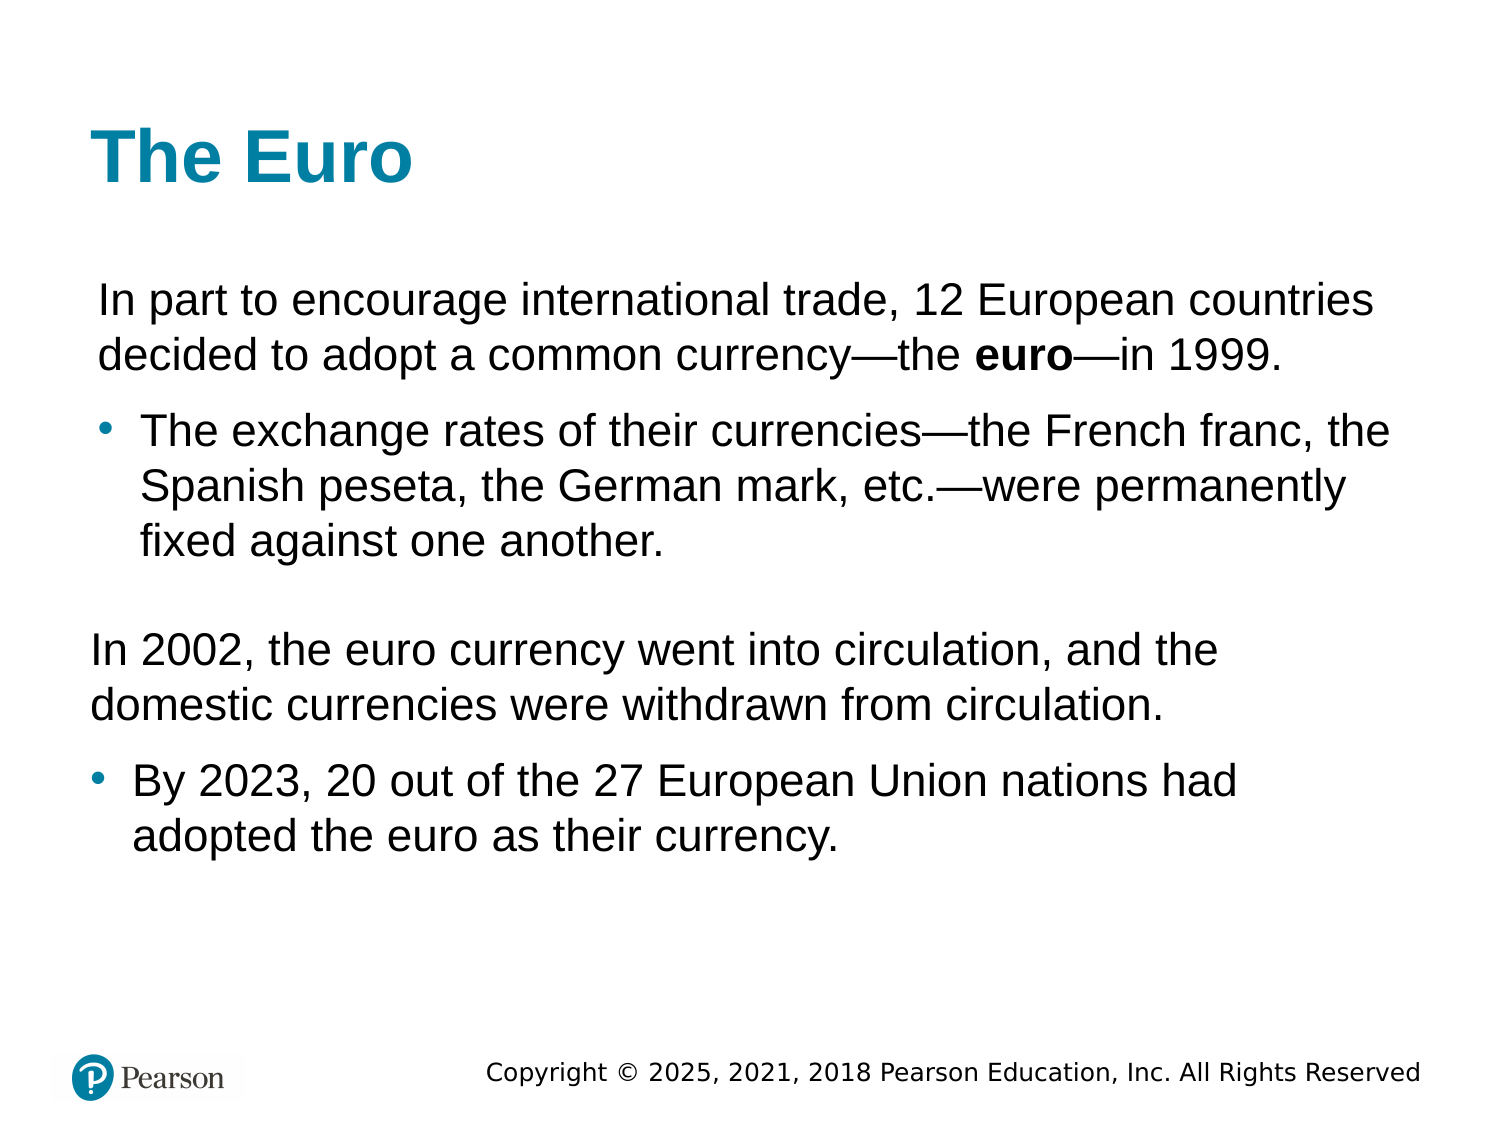

# The Euro
In part to encourage international trade, 12 European countries decided to adopt a common currency—the euro—in 19 99.
The exchange rates of their currencies—the French franc, the Spanish peseta, the German mark, etc.—were permanently fixed against one another.
In 2002, the euro currency went into circulation, and the domestic currencies were withdrawn from circulation.
By 2023, 20 out of the 27 European Union nations had adopted the euro as their currency.